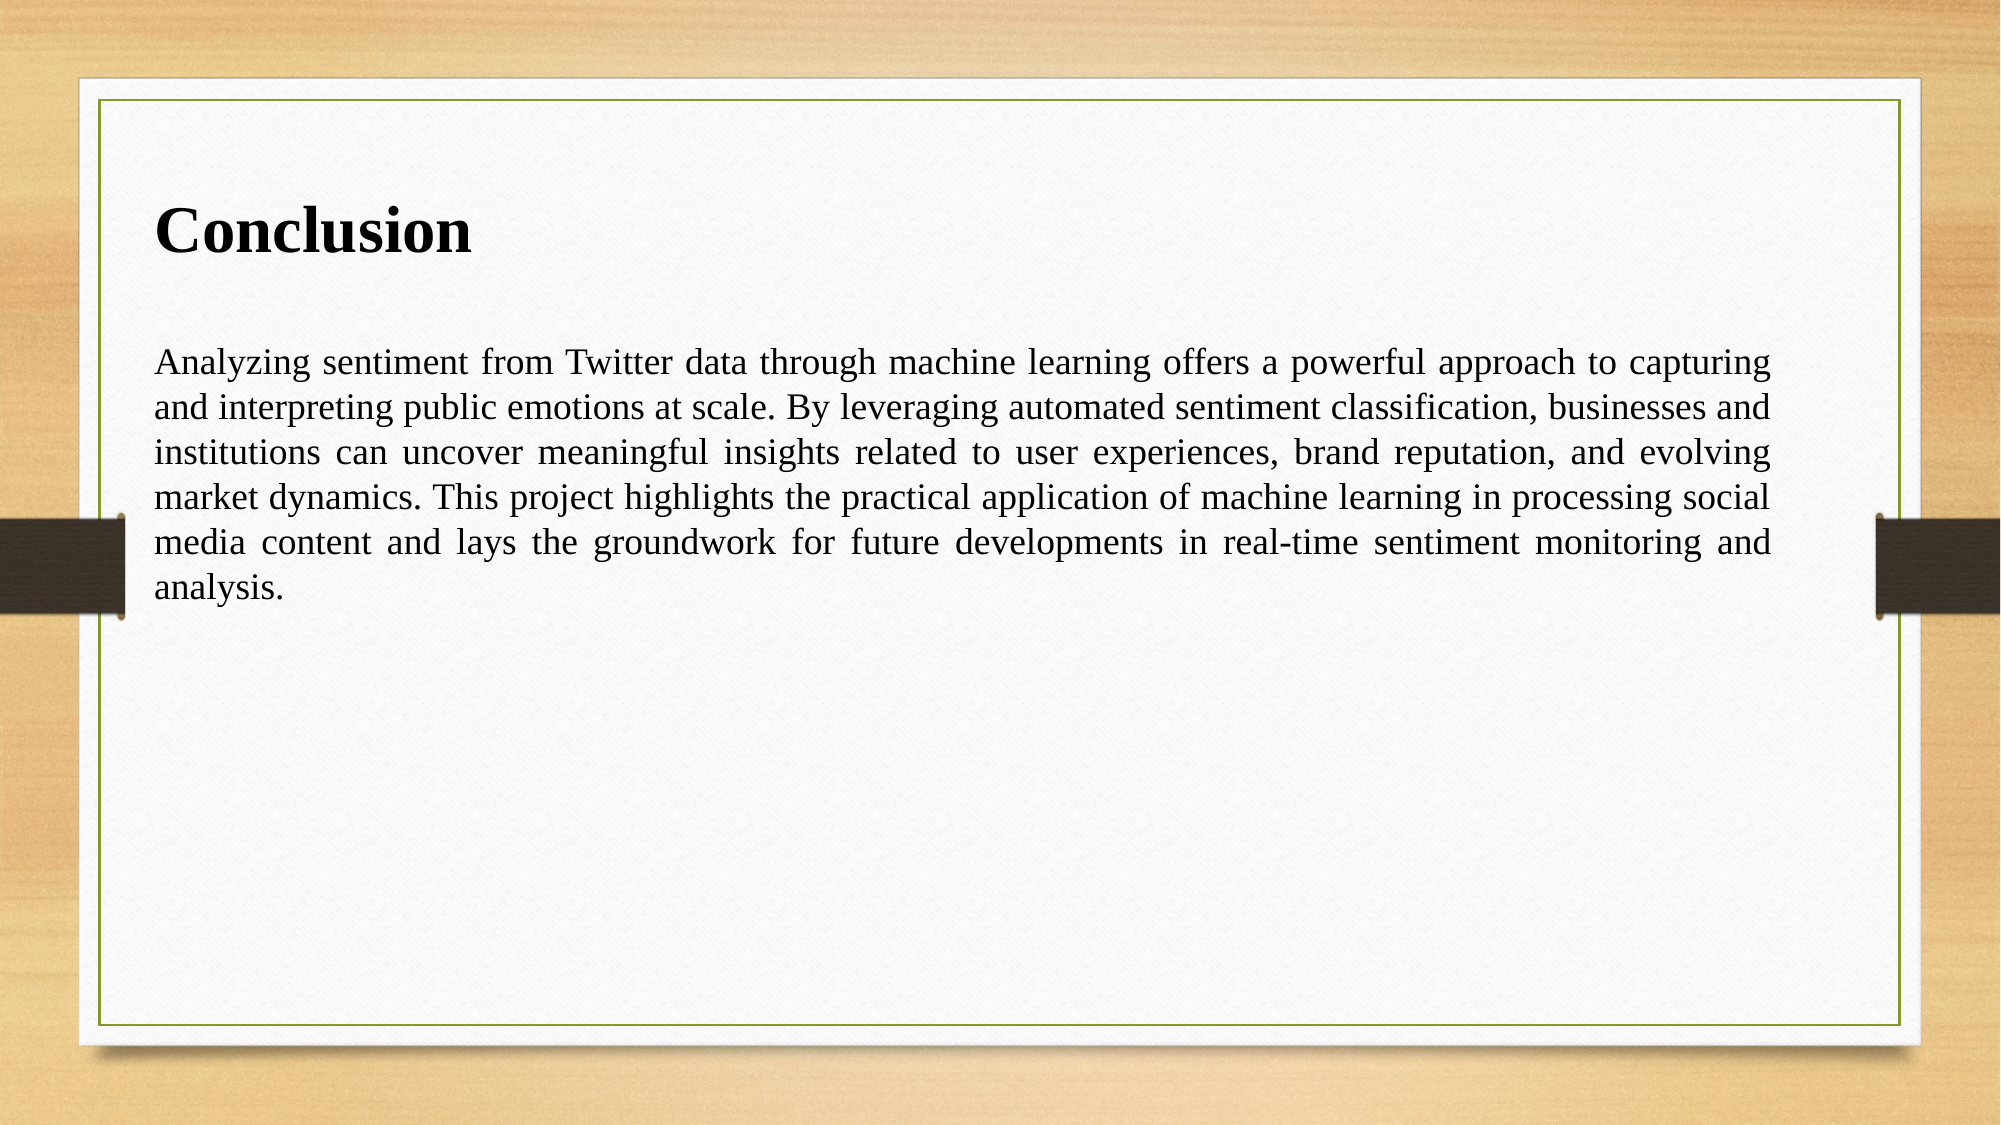

Conclusion
Analyzing sentiment from Twitter data through machine learning offers a powerful approach to capturing and interpreting public emotions at scale. By leveraging automated sentiment classification, businesses and institutions can uncover meaningful insights related to user experiences, brand reputation, and evolving market dynamics. This project highlights the practical application of machine learning in processing social media content and lays the groundwork for future developments in real-time sentiment monitoring and analysis.